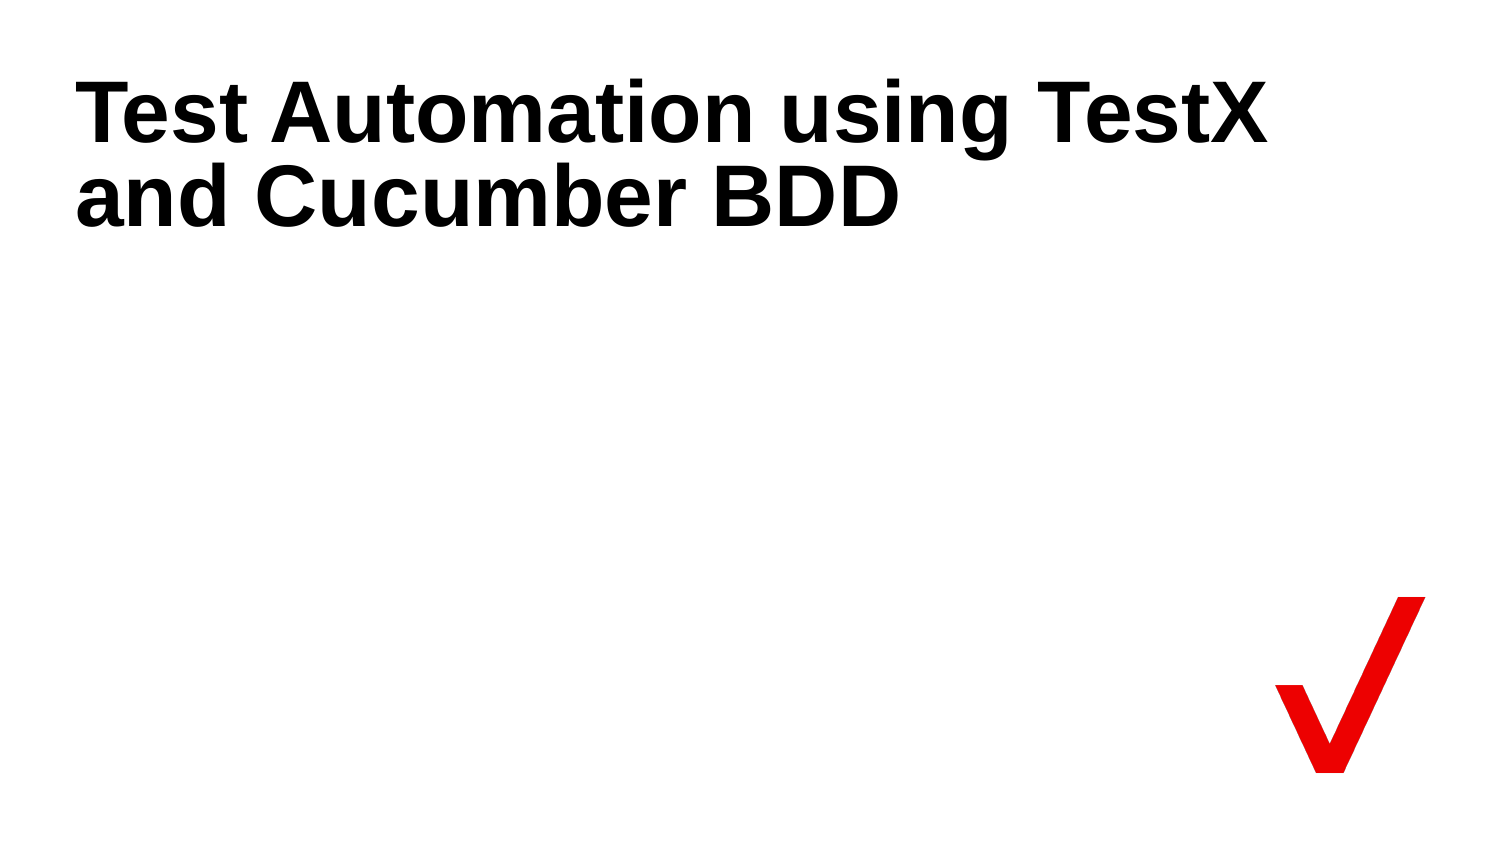

# Test Automation using TestX and Cucumber BDD